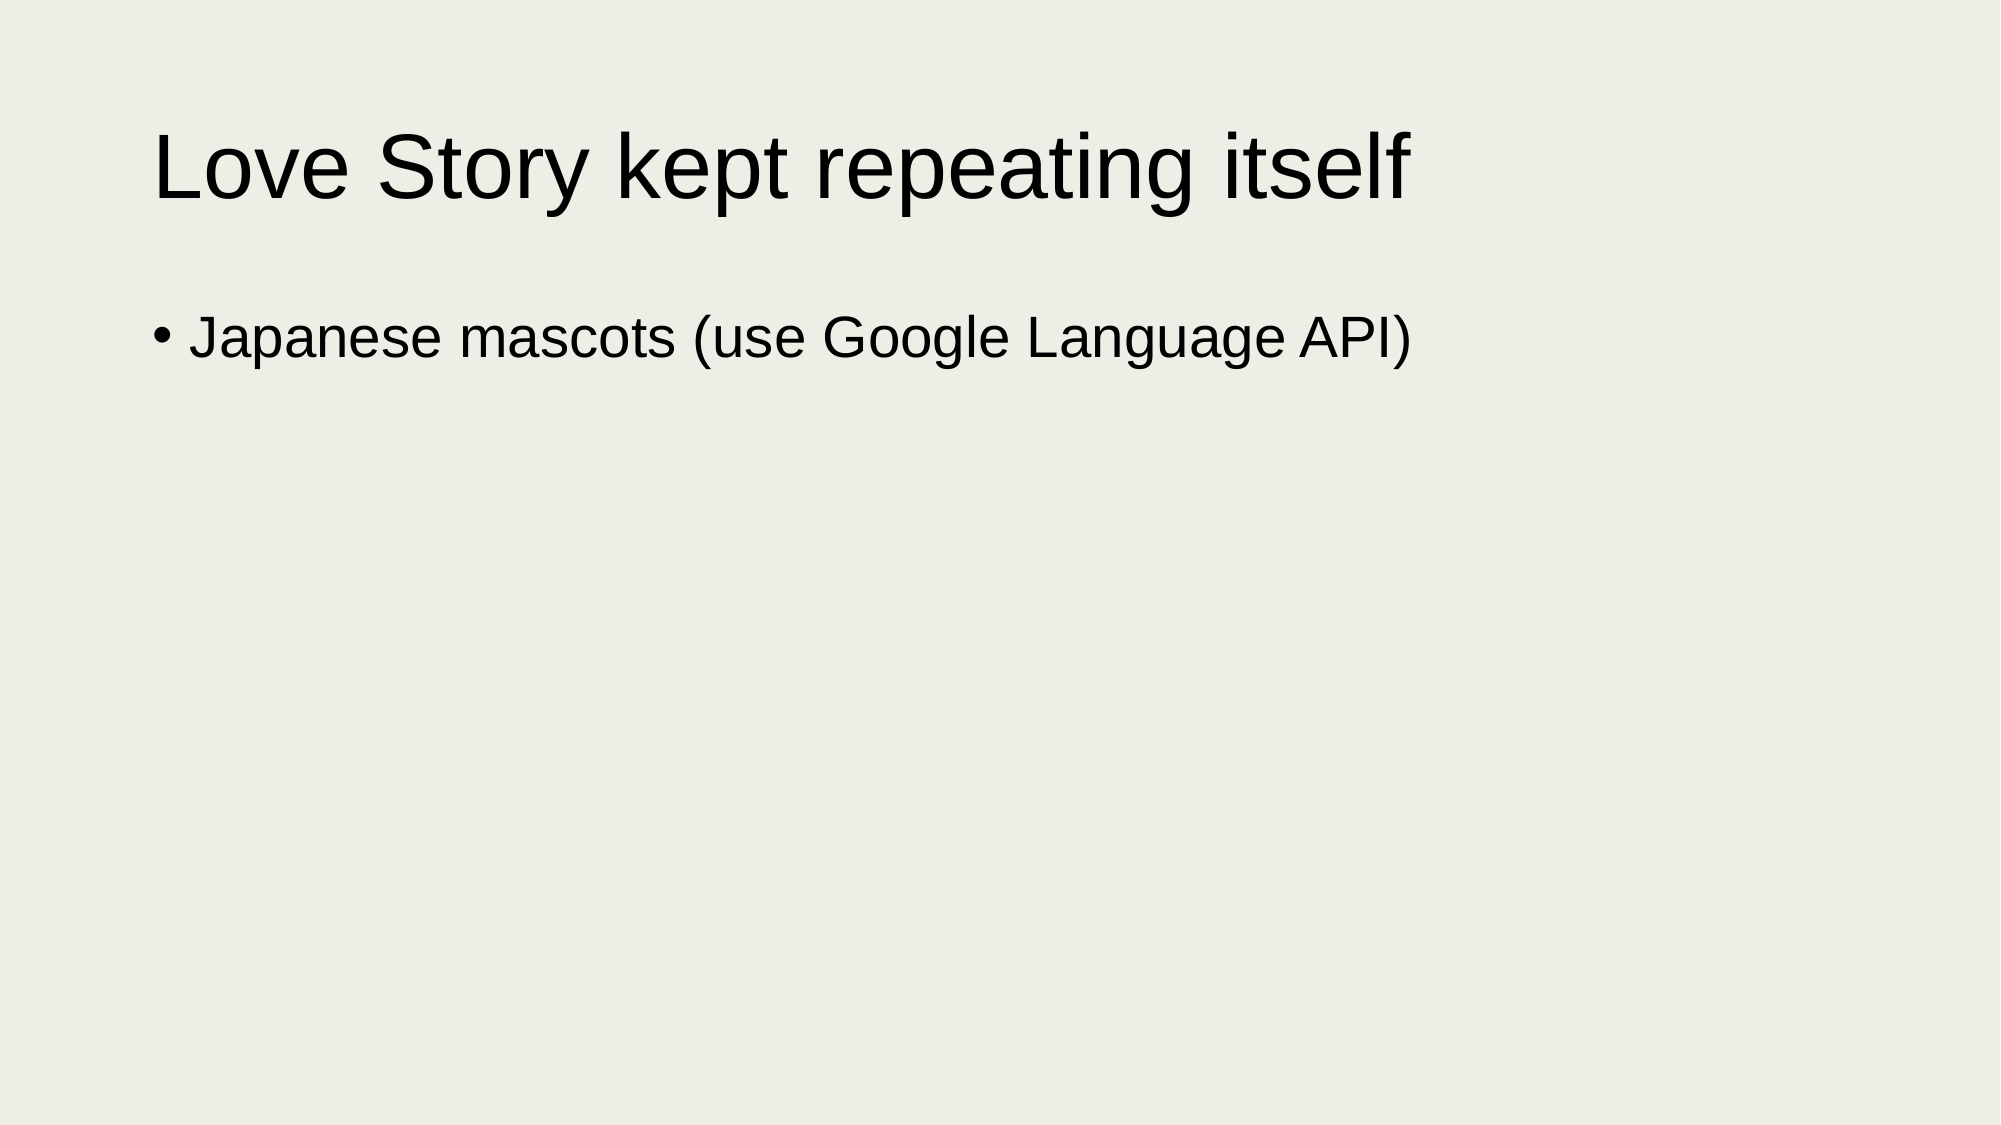

# Love Story kept repeating itself
Japanese mascots (use Google Language API)